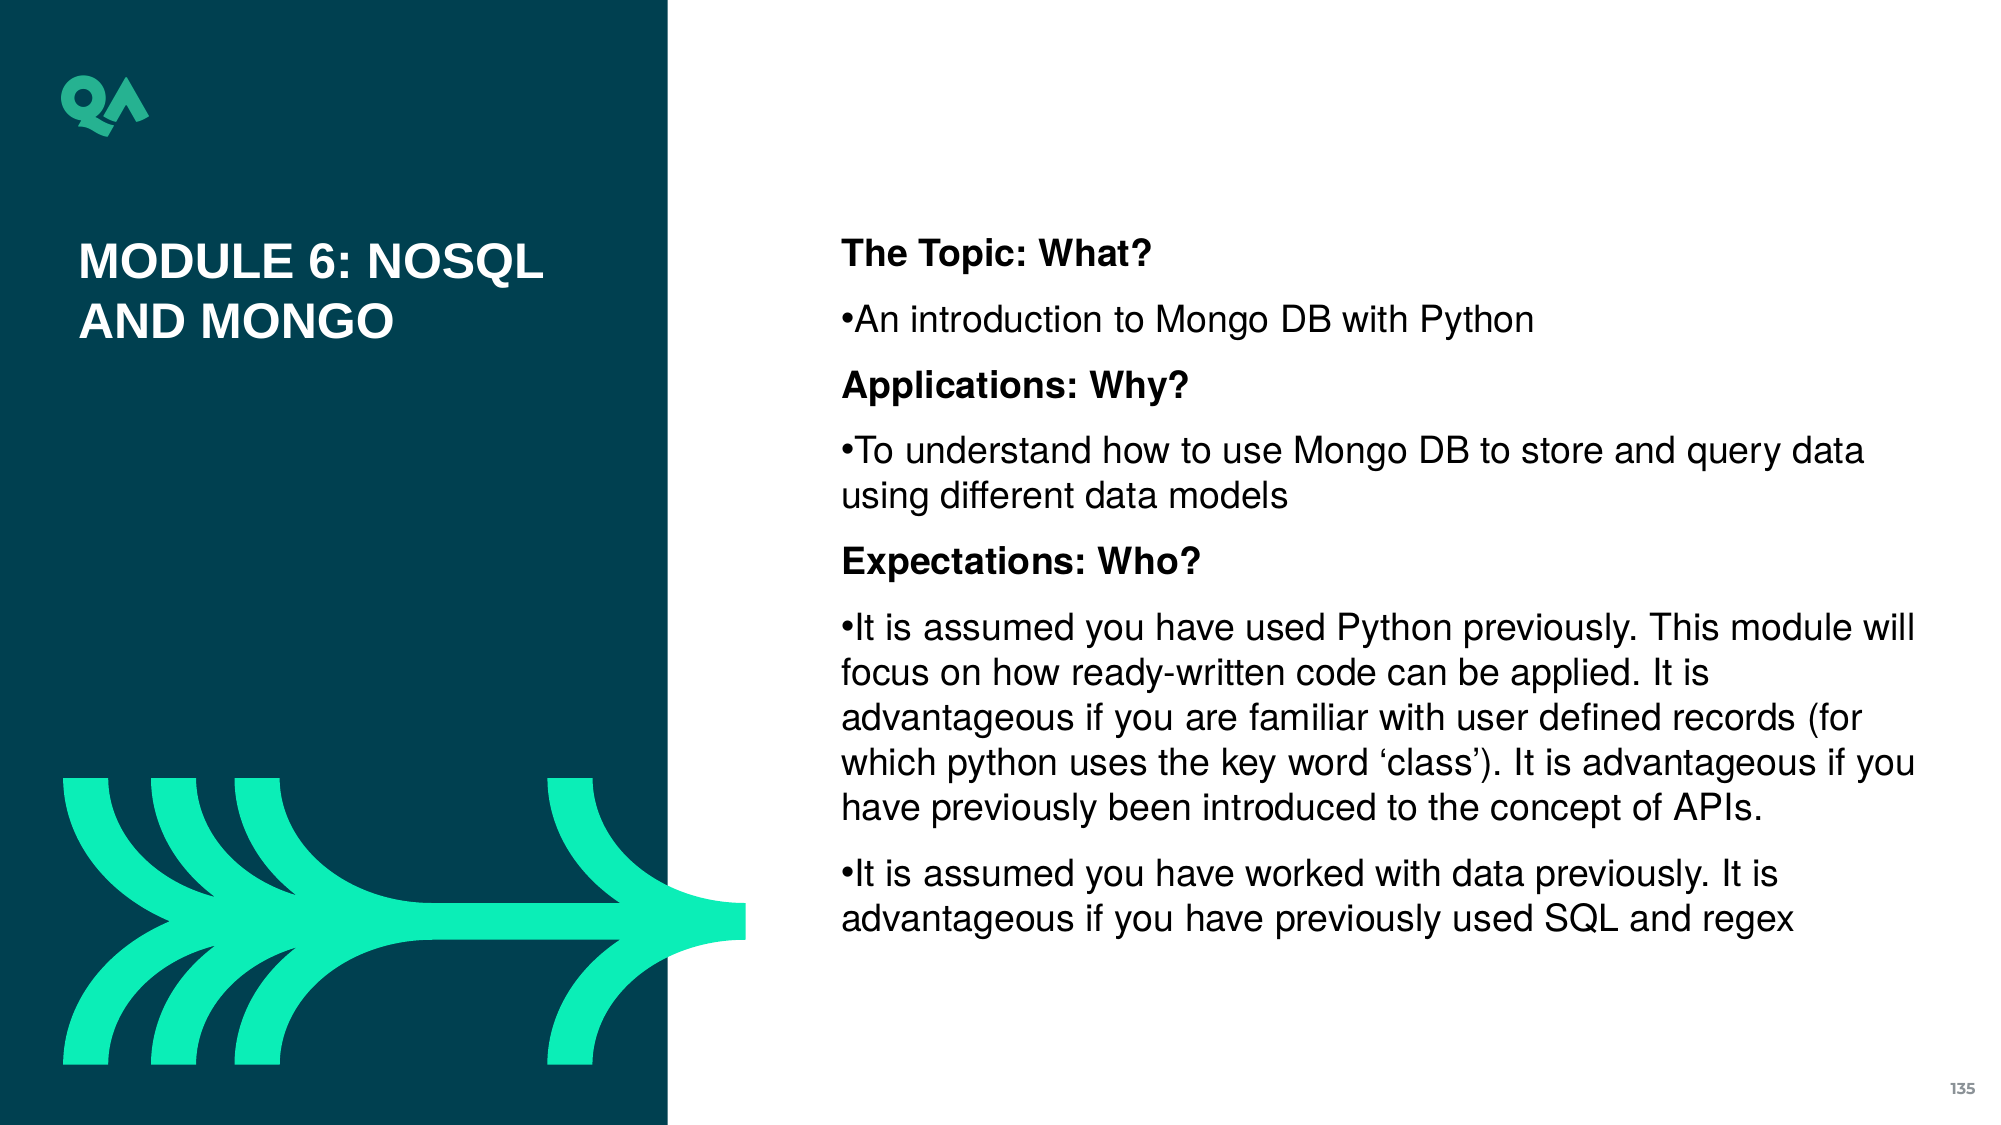

The Topic: What?
An introduction to Mongo DB with Python
Applications: Why?
To understand how to use Mongo DB to store and query data using different data models
Expectations: Who?
It is assumed you have used Python previously. This module will focus on how ready-written code can be applied. It is advantageous if you are familiar with user defined records (for which python uses the key word ‘class’). It is advantageous if you have previously been introduced to the concept of APIs.
It is assumed you have worked with data previously. It is advantageous if you have previously used SQL and regex

Module 6: Nosql and Mongo
135